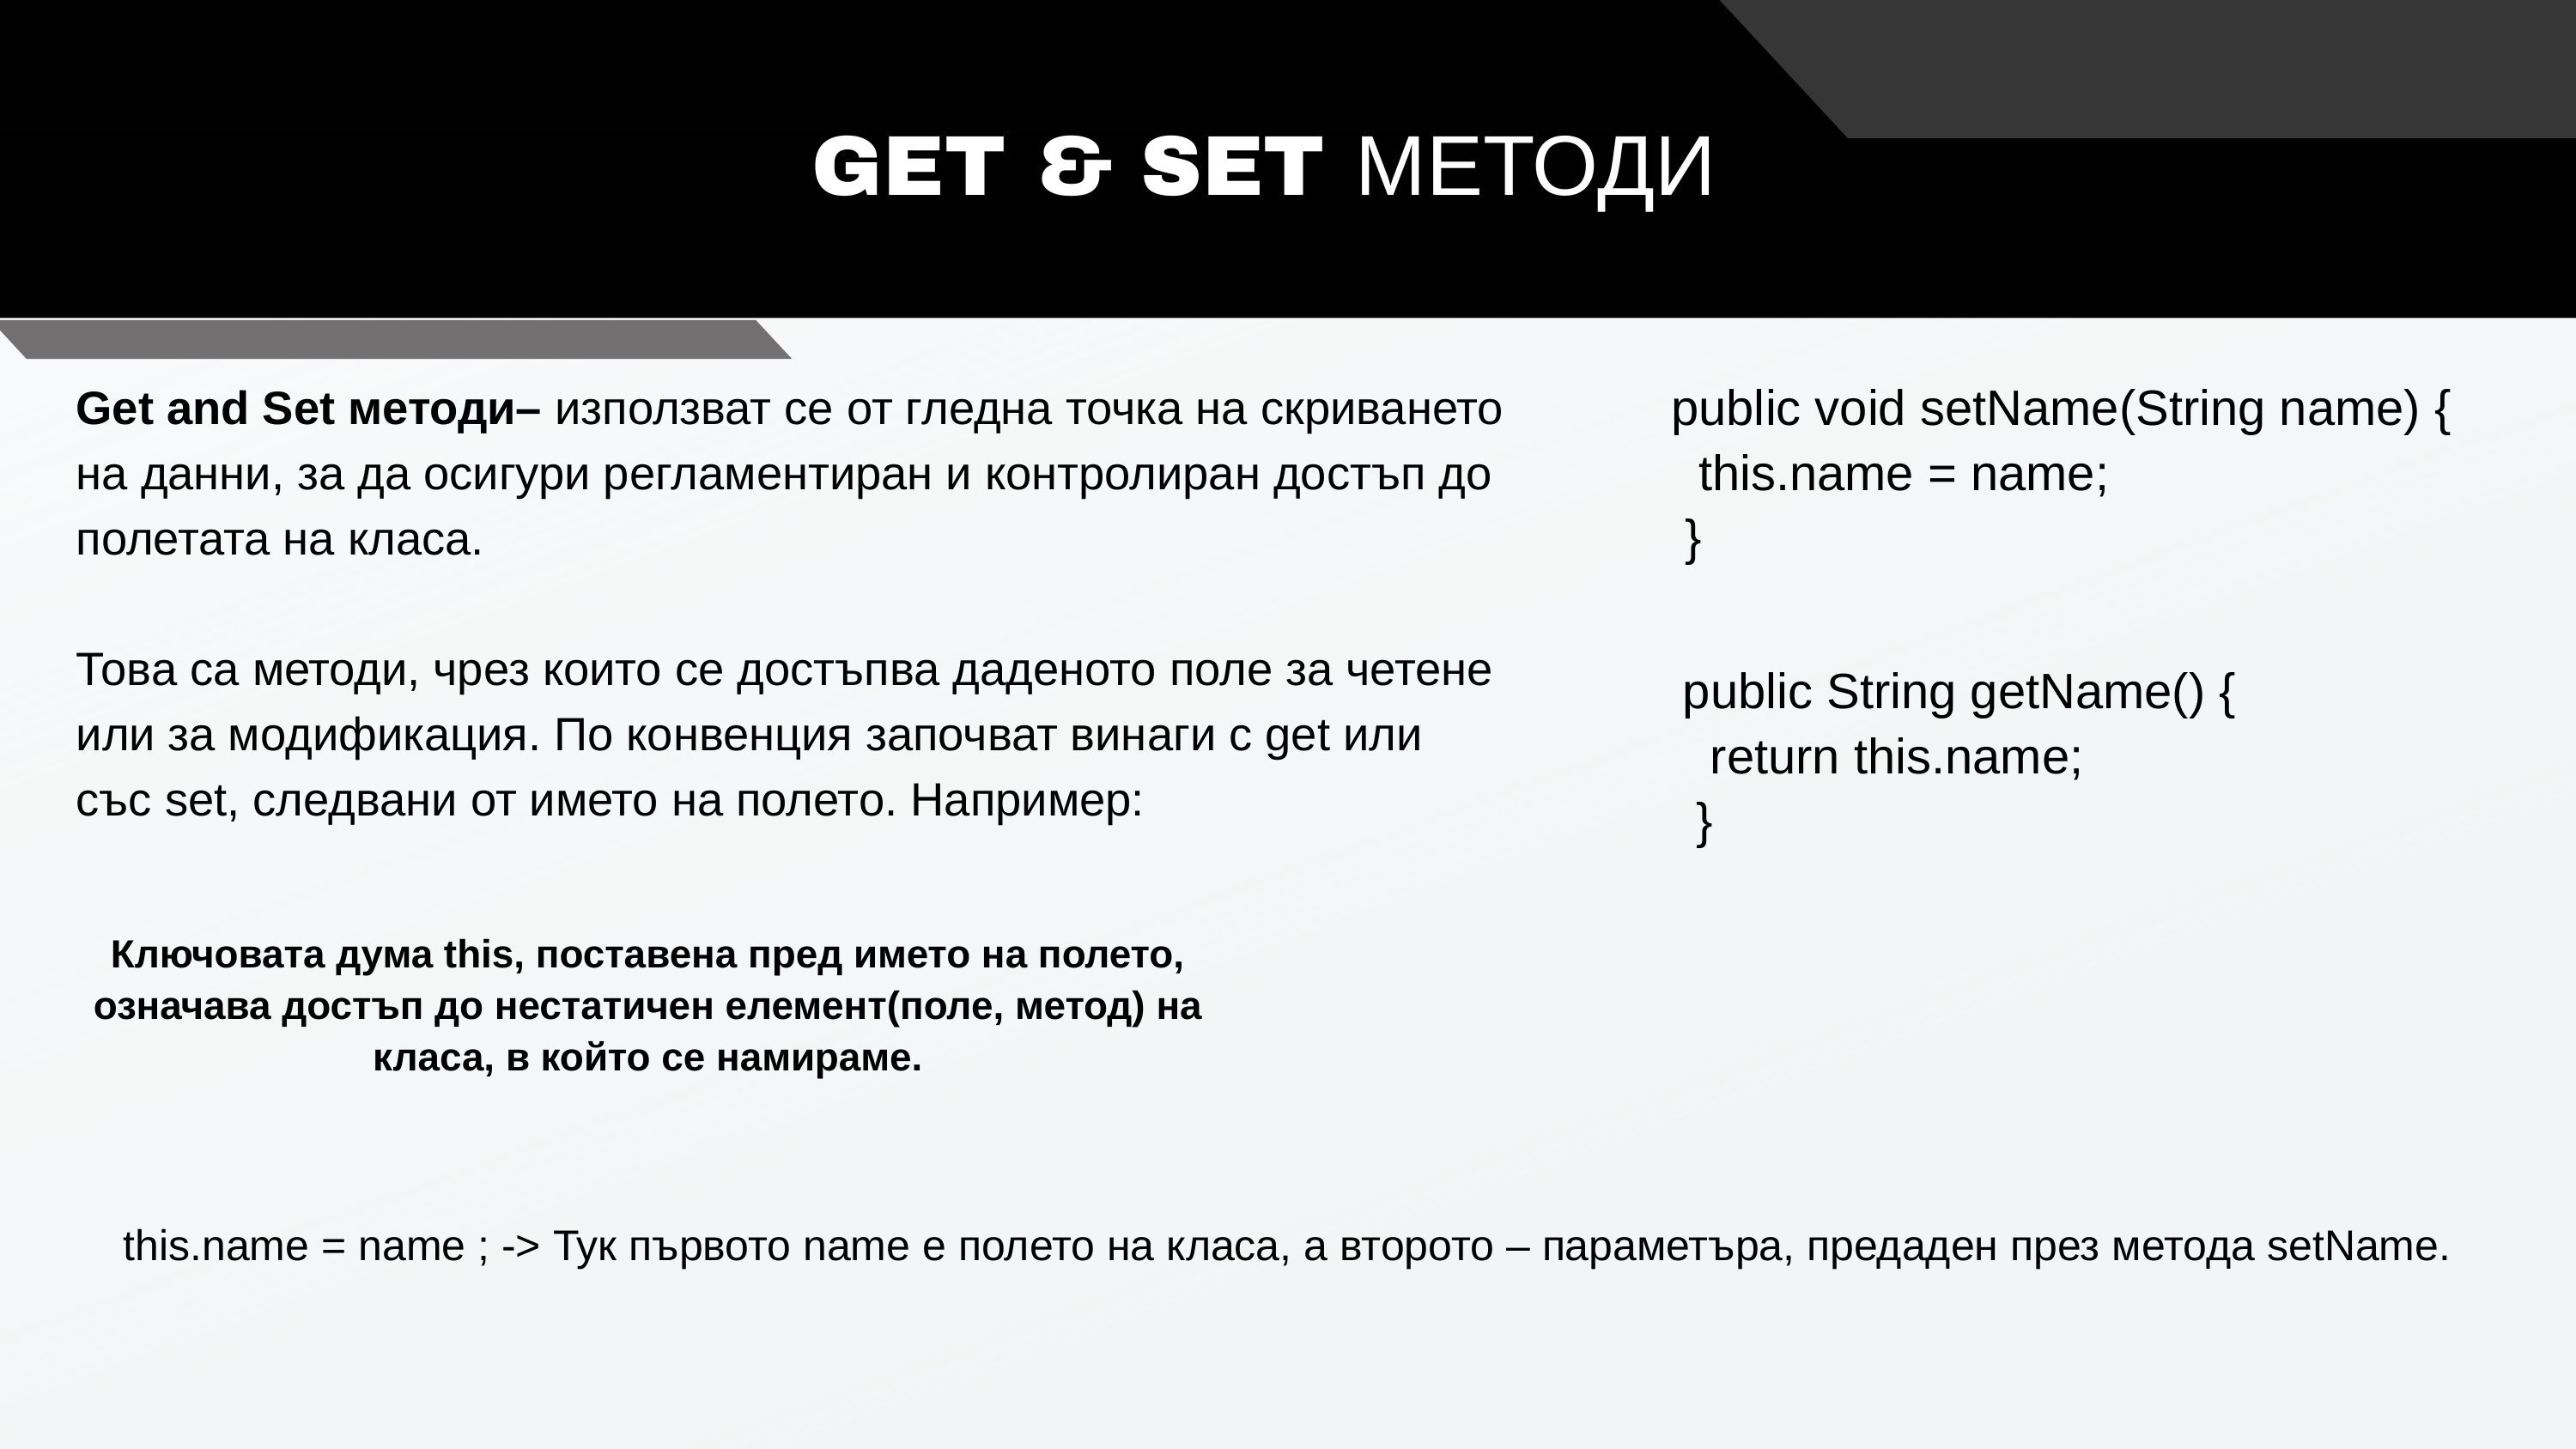

GET & SET МЕТОДИ

Get and Set методи– използват се от гледна точка на скриването на данни, за да осигури регламентиран и контролиран достъп до полетата на класа.

Това са методи, чрез които се достъпва даденото поле за четене или за модификация. По конвенция започват винаги с get или със set, следвани от името на полето. Например:
public void setName(String name) {
  this.name = name;
 }
public String getName() {
  return this.name;
 }
Ключовата дума this, поставена пред името на полето, означава достъп до нестатичен елемент(поле, метод) на класа, в който се намираме.
this.name = name ; -> Тук първото name е полето на класа, а второто – параметъра, предаден през метода setName.